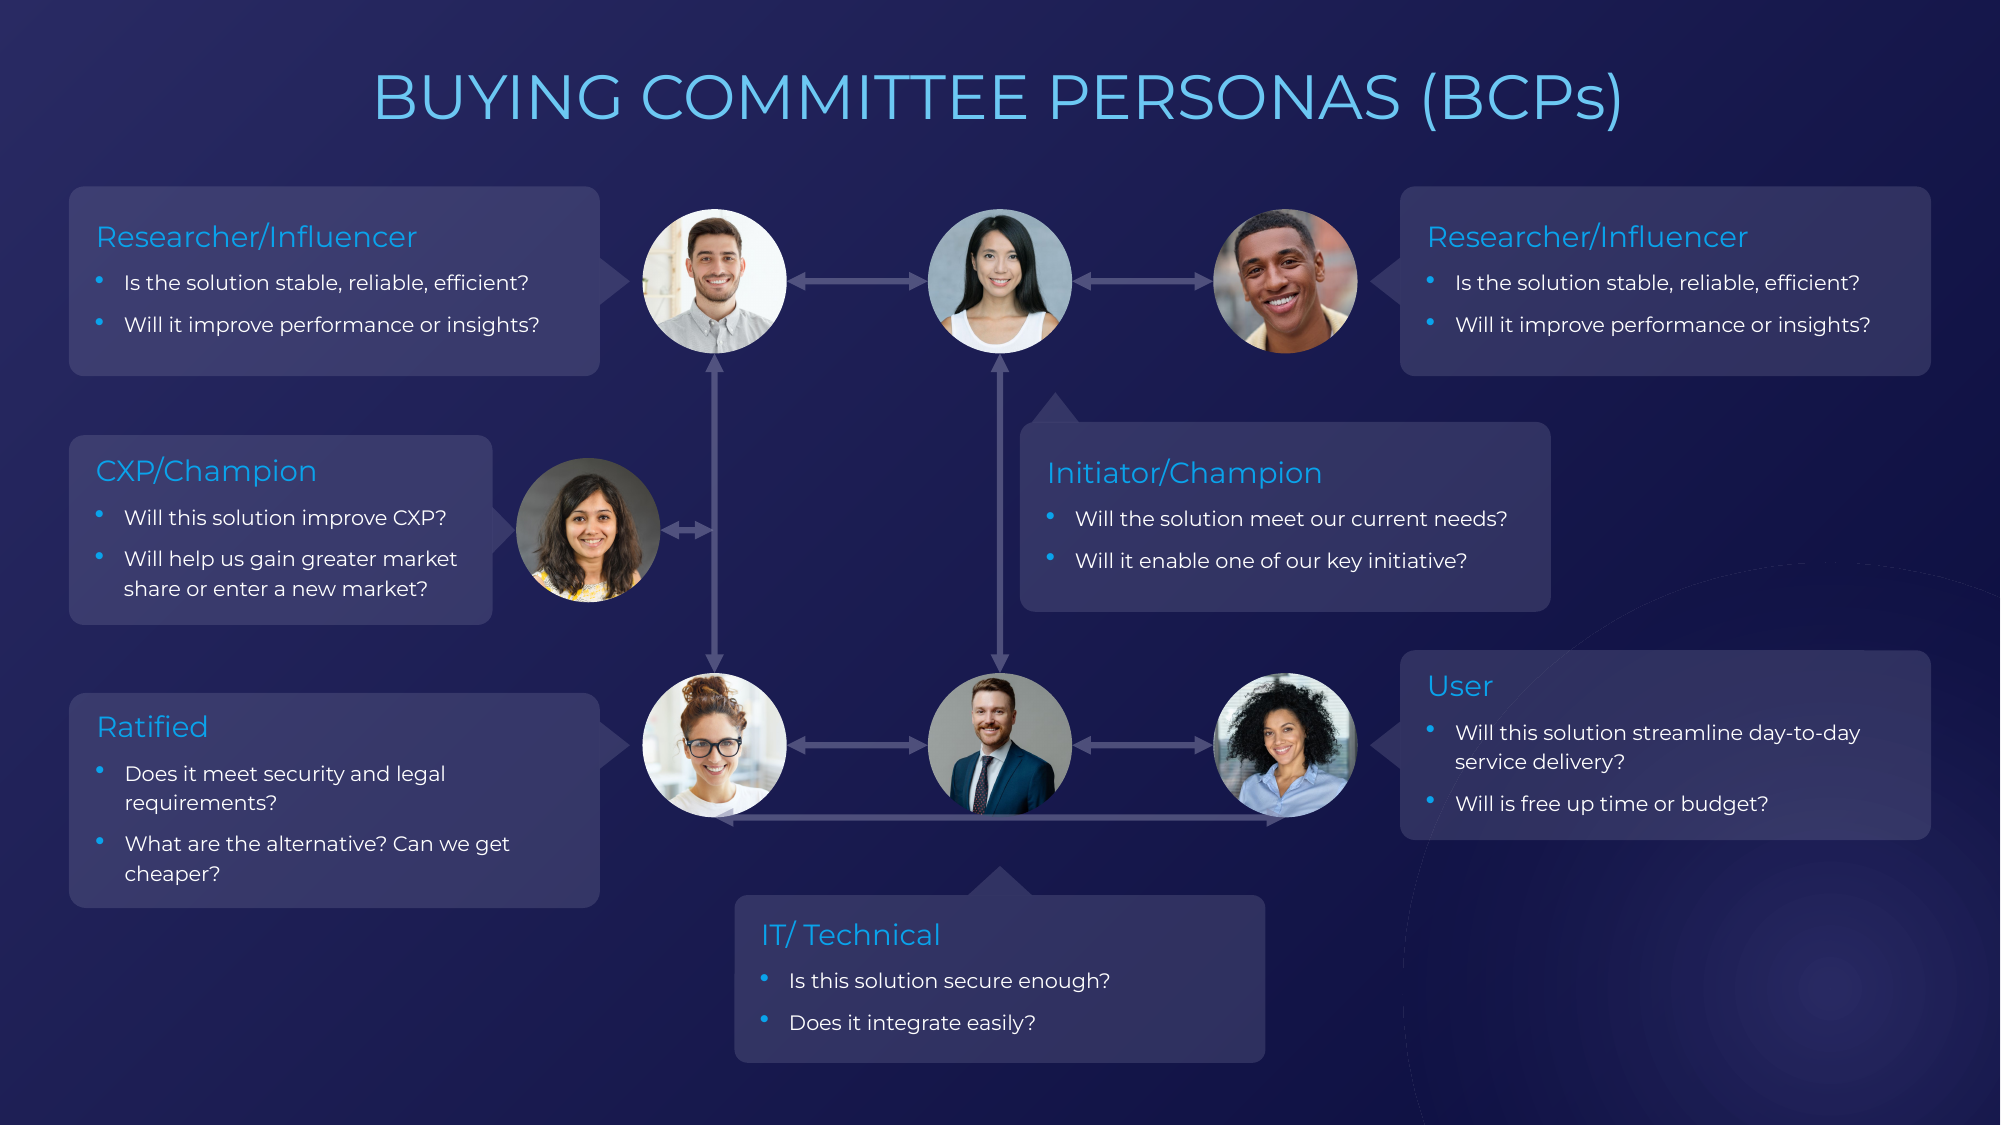

BUYING COMMITTEE PERSONAS (BCPs)
Researcher/Influencer
Is the solution stable, reliable, efficient?
Will it improve performance or insights?

Researcher/Influencer
Is the solution stable, reliable, efficient?
Will it improve performance or insights?

Initiator/Champion
Will the solution meet our current needs?
Will it enable one of our key initiative?
CXP/Champion
Will this solution improve CXP?
Will help us gain greater market share or enter a new market?

User
Will this solution streamline day-to-day service delivery?
Will is free up time or budget?

Ratified
Does it meet security and legal requirements?
What are the alternative? Can we get cheaper?

IT/ Technical
Is this solution secure enough?
Does it integrate easily?